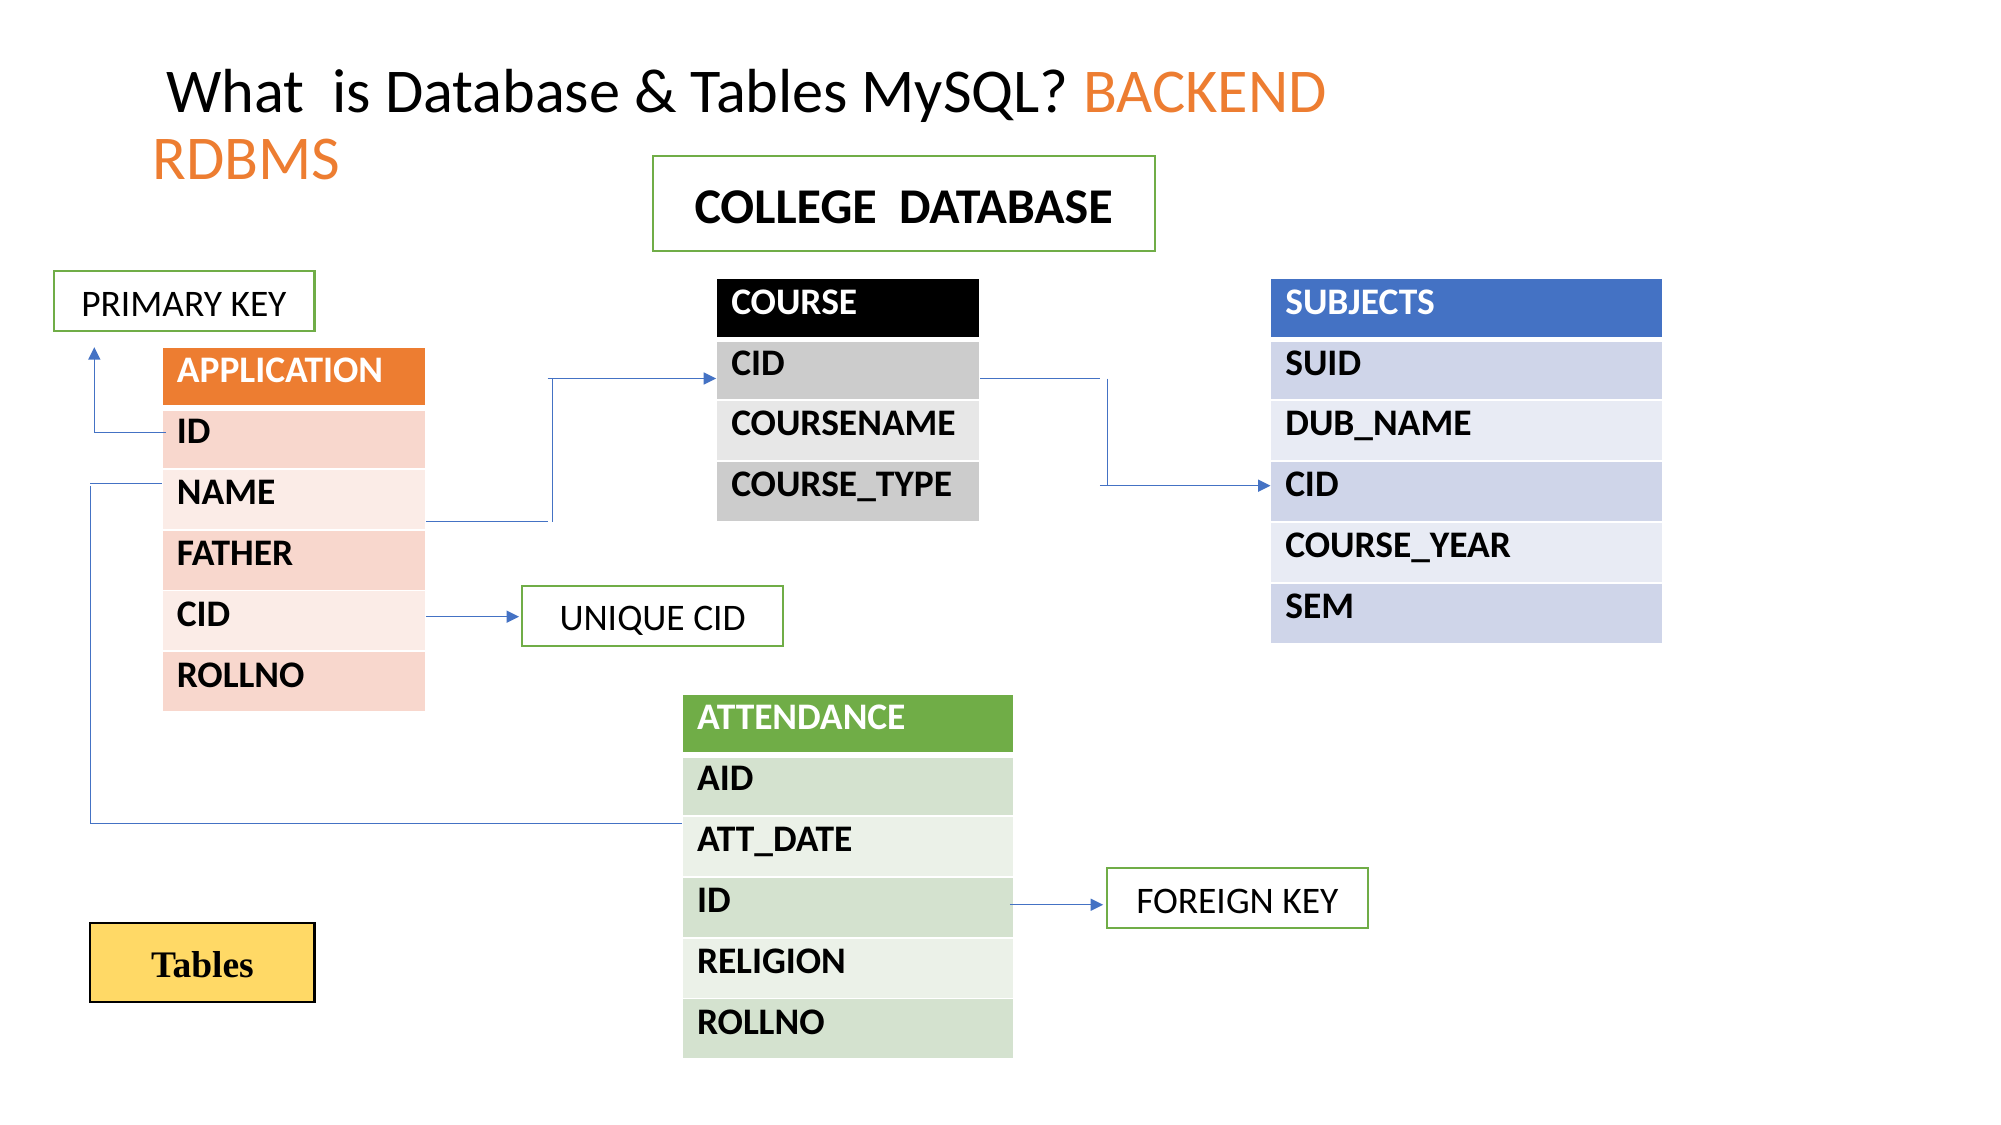

# What  is Database & Tables MySQL? BACKEND RDBMS
COLLEGE  DATABASE
PRIMARY KEY
| COURSE |
| --- |
| CID |
| COURSENAME |
| COURSE\_TYPE |
| SUBJECTS |
| --- |
| SUID |
| DUB\_NAME |
| CID |
| COURSE\_YEAR |
| SEM |
| APPLICATION |
| --- |
| ID |
| NAME |
| FATHER |
| CID |
| ROLLNO |
UNIQUE CID
| ATTENDANCE |
| --- |
| AID |
| ATT\_DATE |
| ID |
| RELIGION |
| ROLLNO |
FOREIGN KEY
Tables